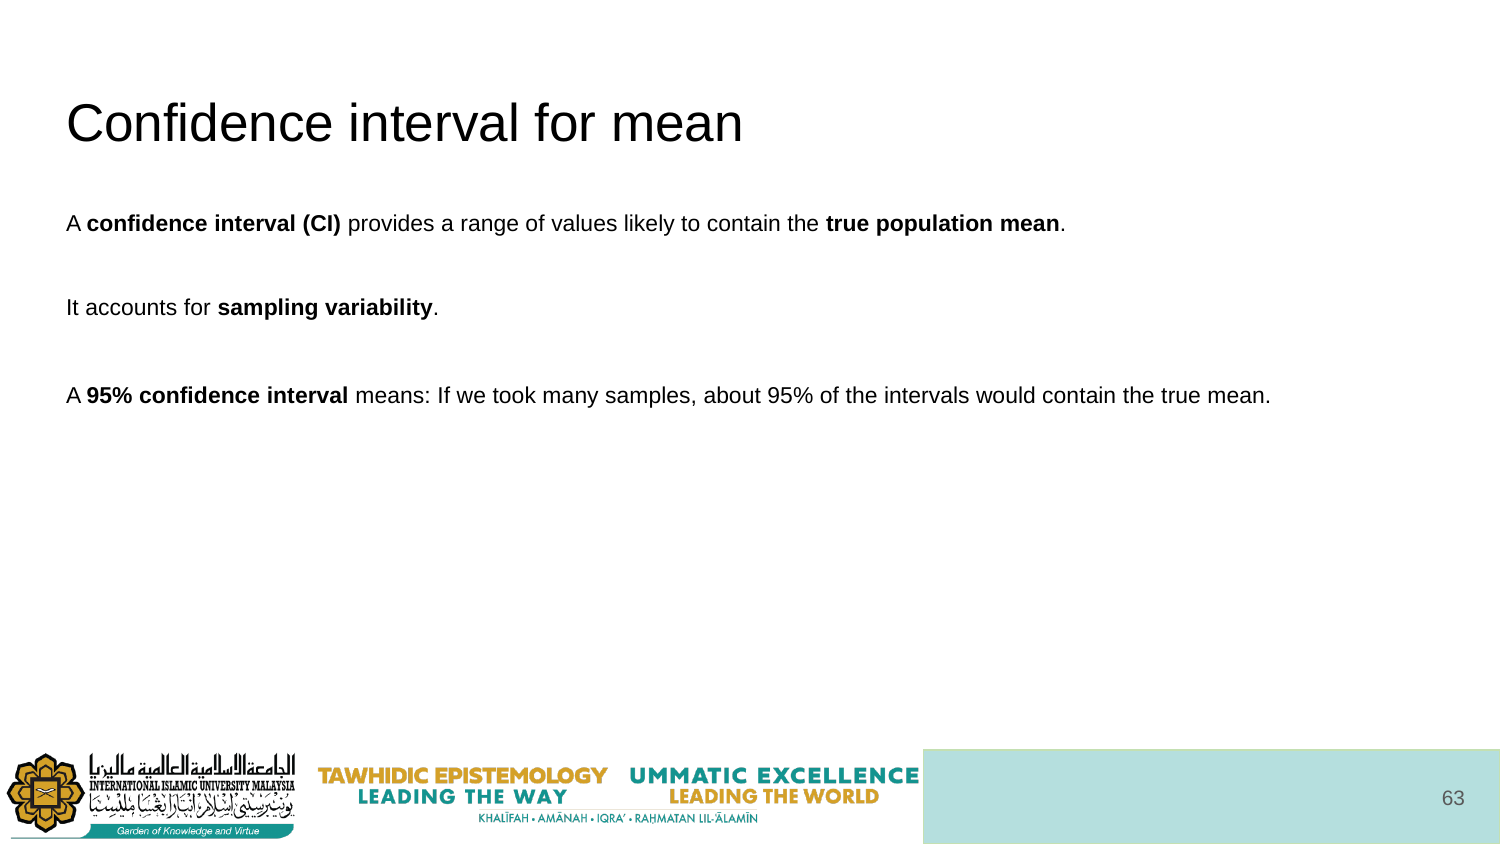

# Confidence interval for mean
A confidence interval (CI) provides a range of values likely to contain the true population mean.
It accounts for sampling variability.
A 95% confidence interval means: If we took many samples, about 95% of the intervals would contain the true mean.

63